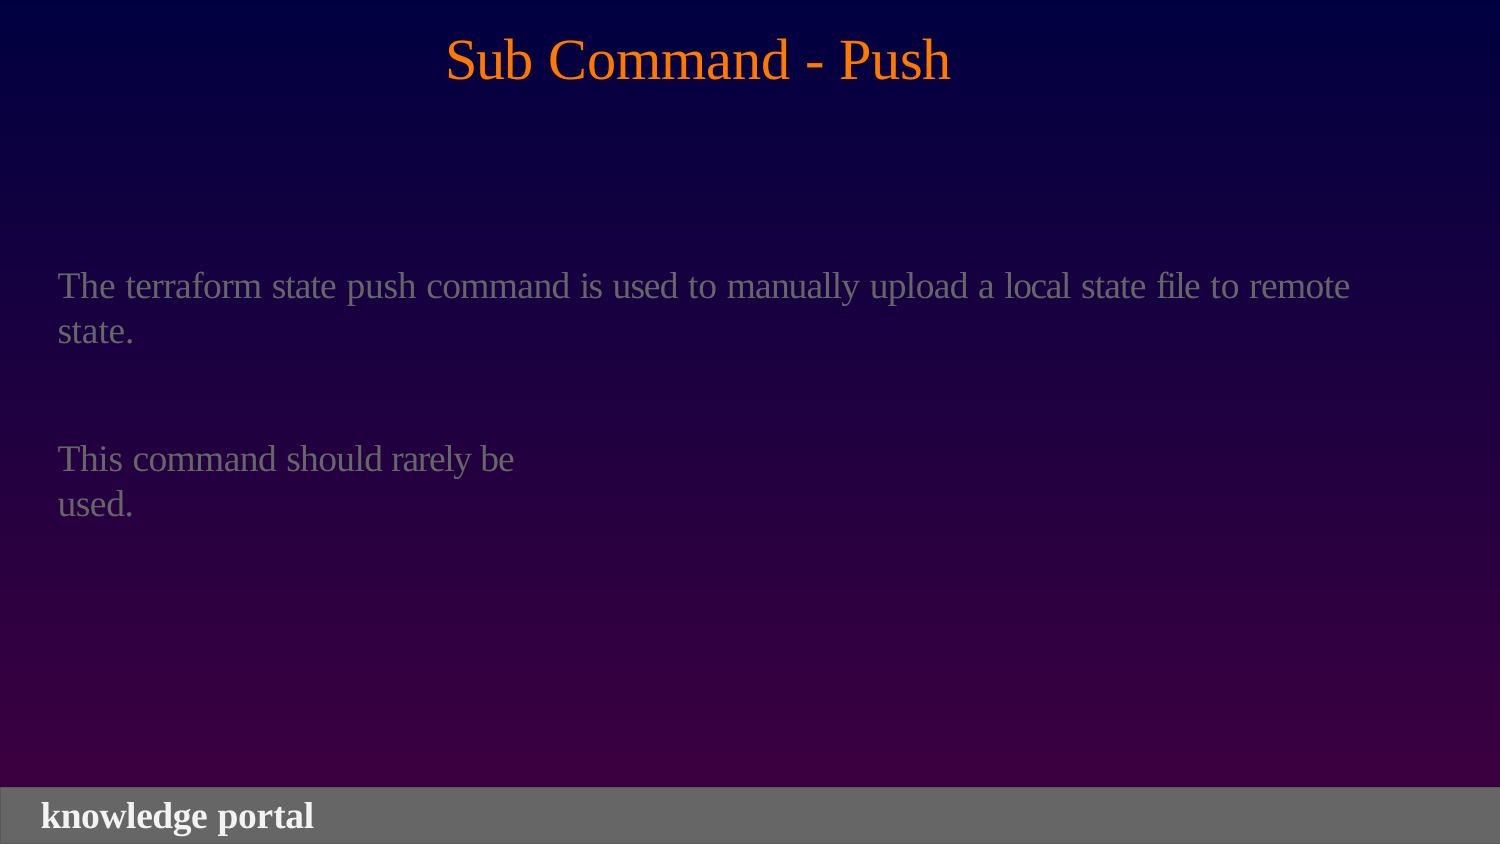

# Sub Command - Push
The terraform state push command is used to manually upload a local state file to remote state.
This command should rarely be used.

knowledge portal